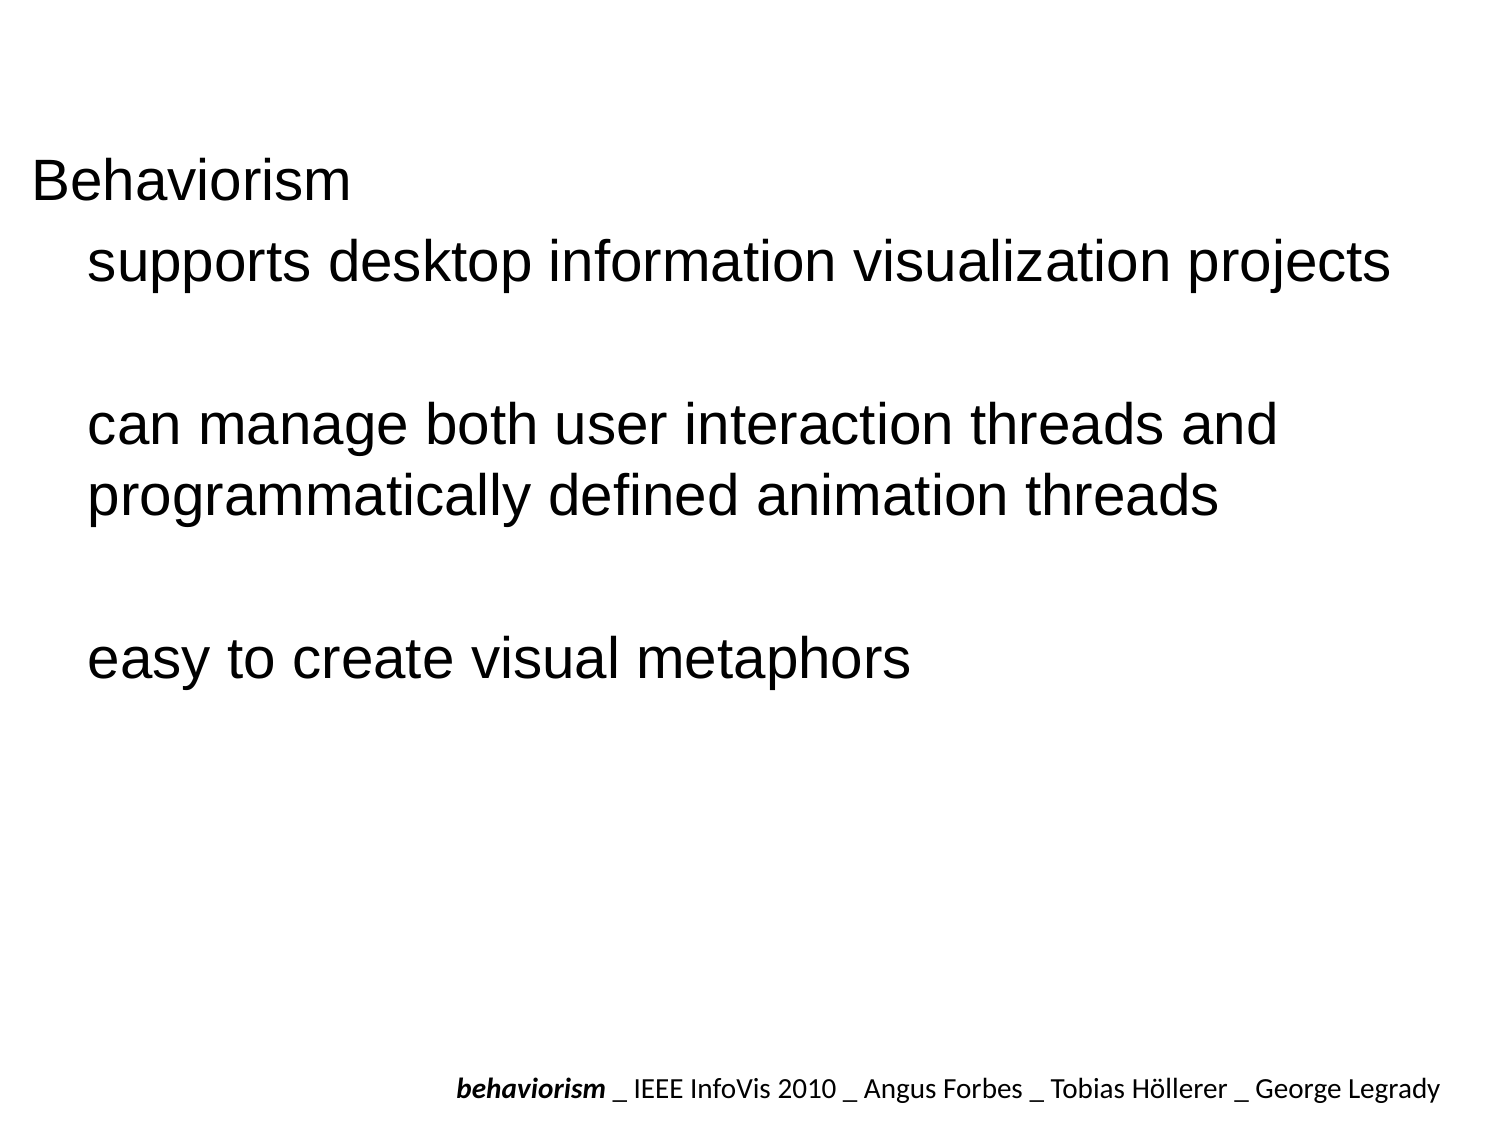

#
Behaviorism
	supports desktop information visualization projects

	can manage both user interaction threads and programmatically defined animation threads

	easy to create visual metaphors